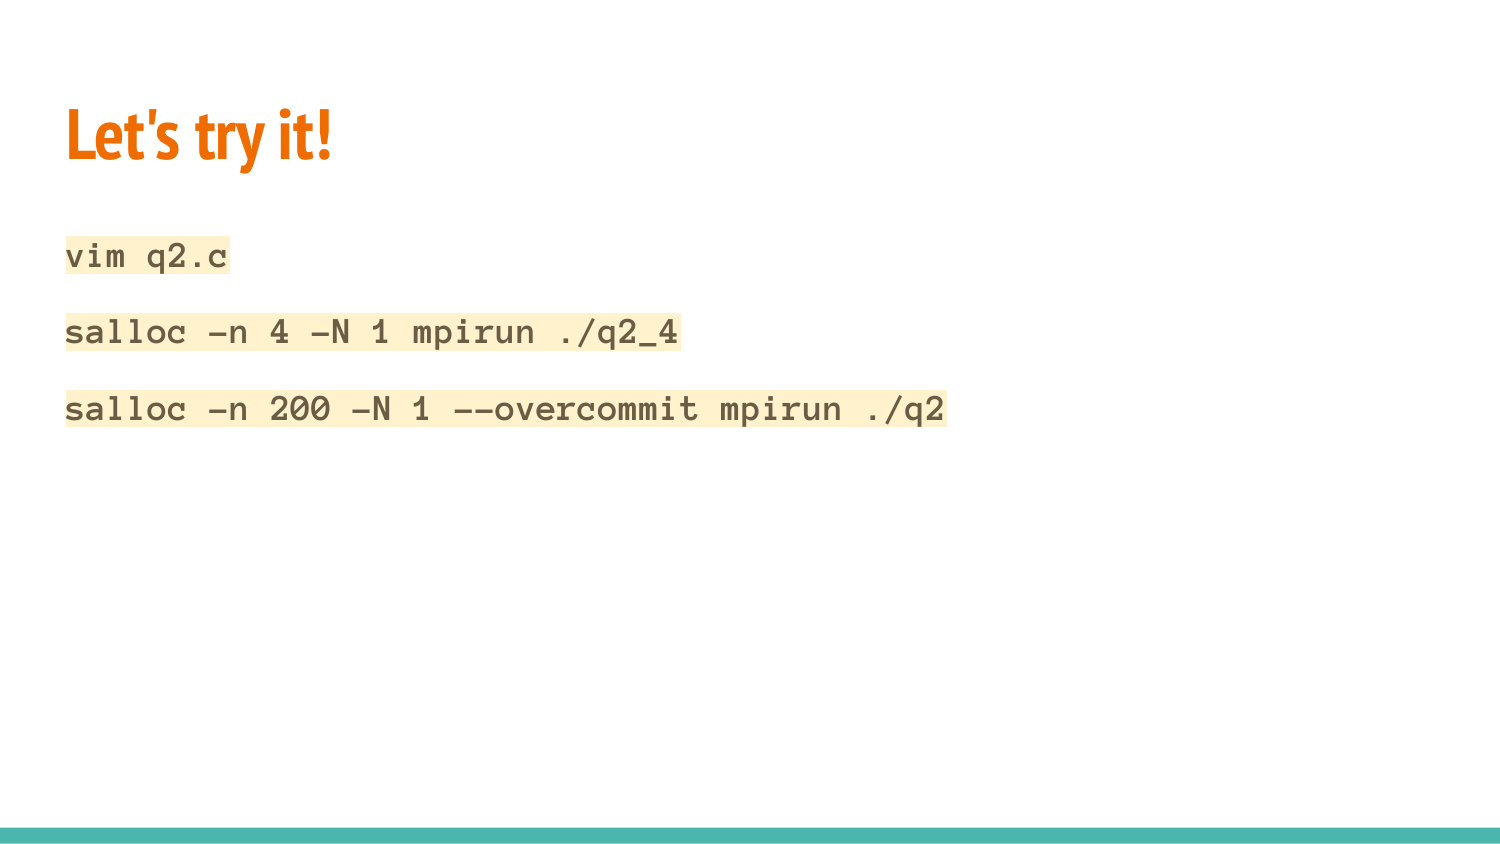

# Let's try it!
vim q2.c
salloc -n 4 -N 1 mpirun ./q2_4
salloc -n 200 -N 1 --overcommit mpirun ./q2